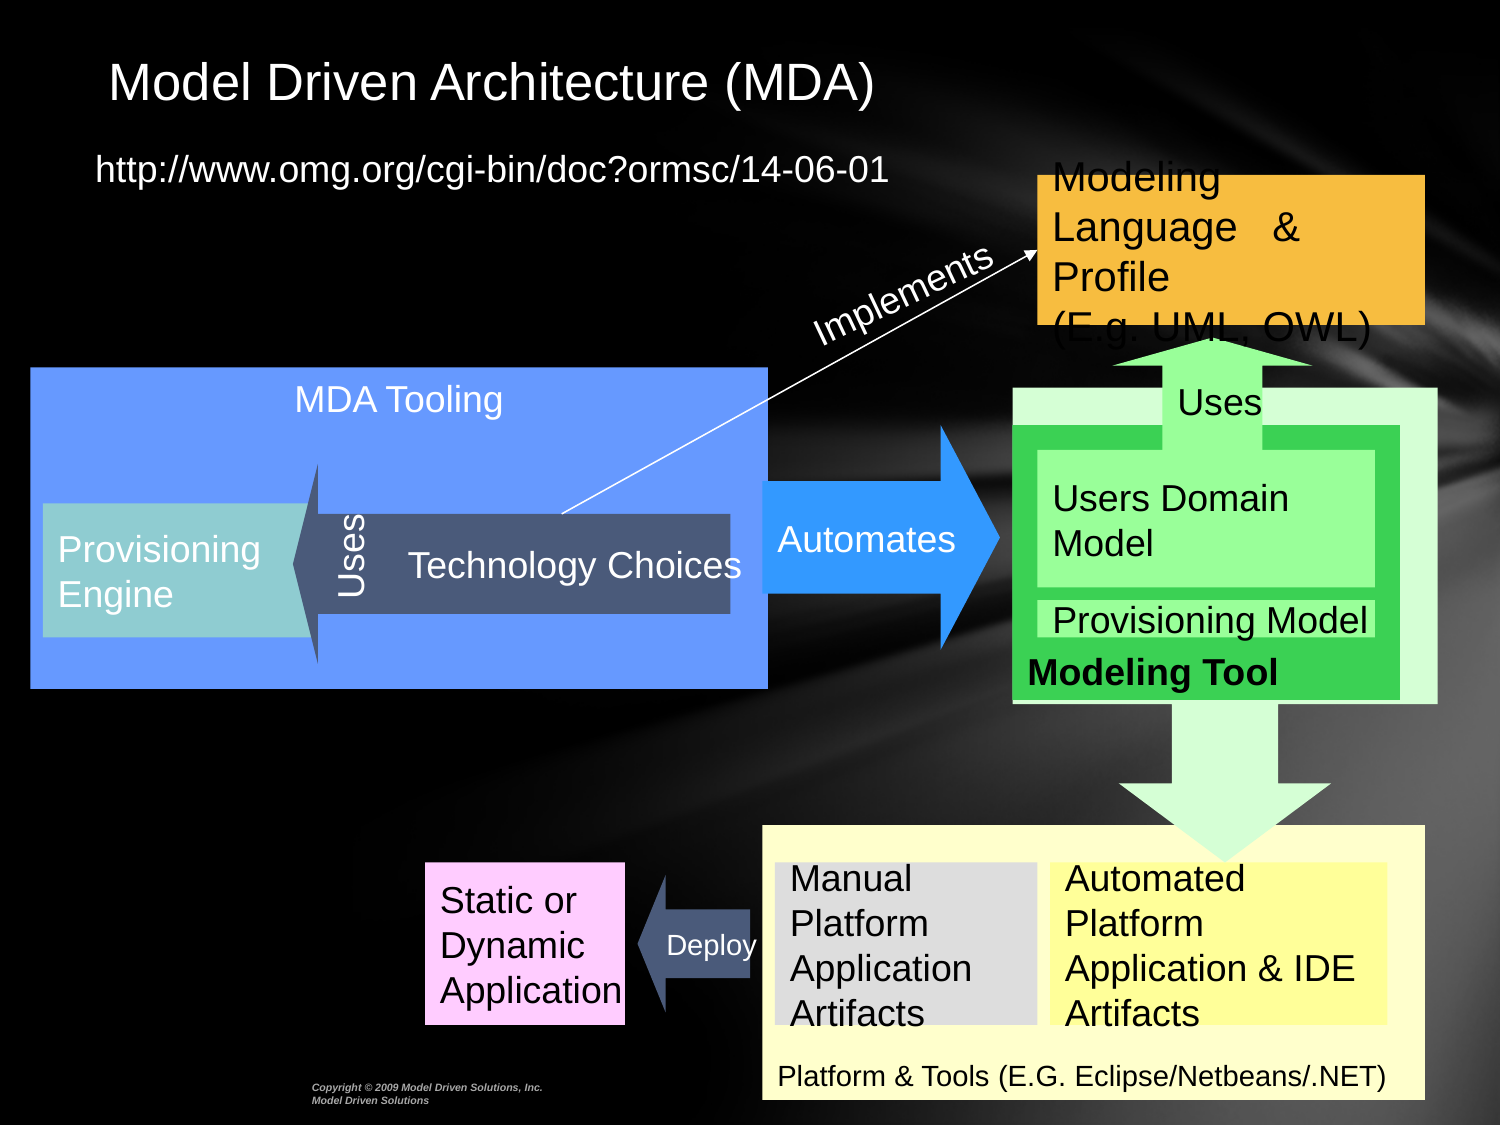

# Model Driven Architecture (MDA)
http://www.omg.org/cgi-bin/doc?ormsc/14-06-01
Modeling Language   & Profile
(E.g. UML, OWL)
Implements
Uses
MDA Tooling

Automates
Modeling Tool
Users Domain
Model
Provisioning
Engine
Uses
Technology Choices
Provisioning Model
Platform & Tools (E.G. Eclipse/Netbeans/.NET)
Static or
Dynamic
Application
Manual
Platform
Application
Artifacts
Automated
Platform
Application & IDE
Artifacts
Deploy
Copyright © 2009 Model Driven Solutions, Inc.
Model Driven Solutions

May 2009